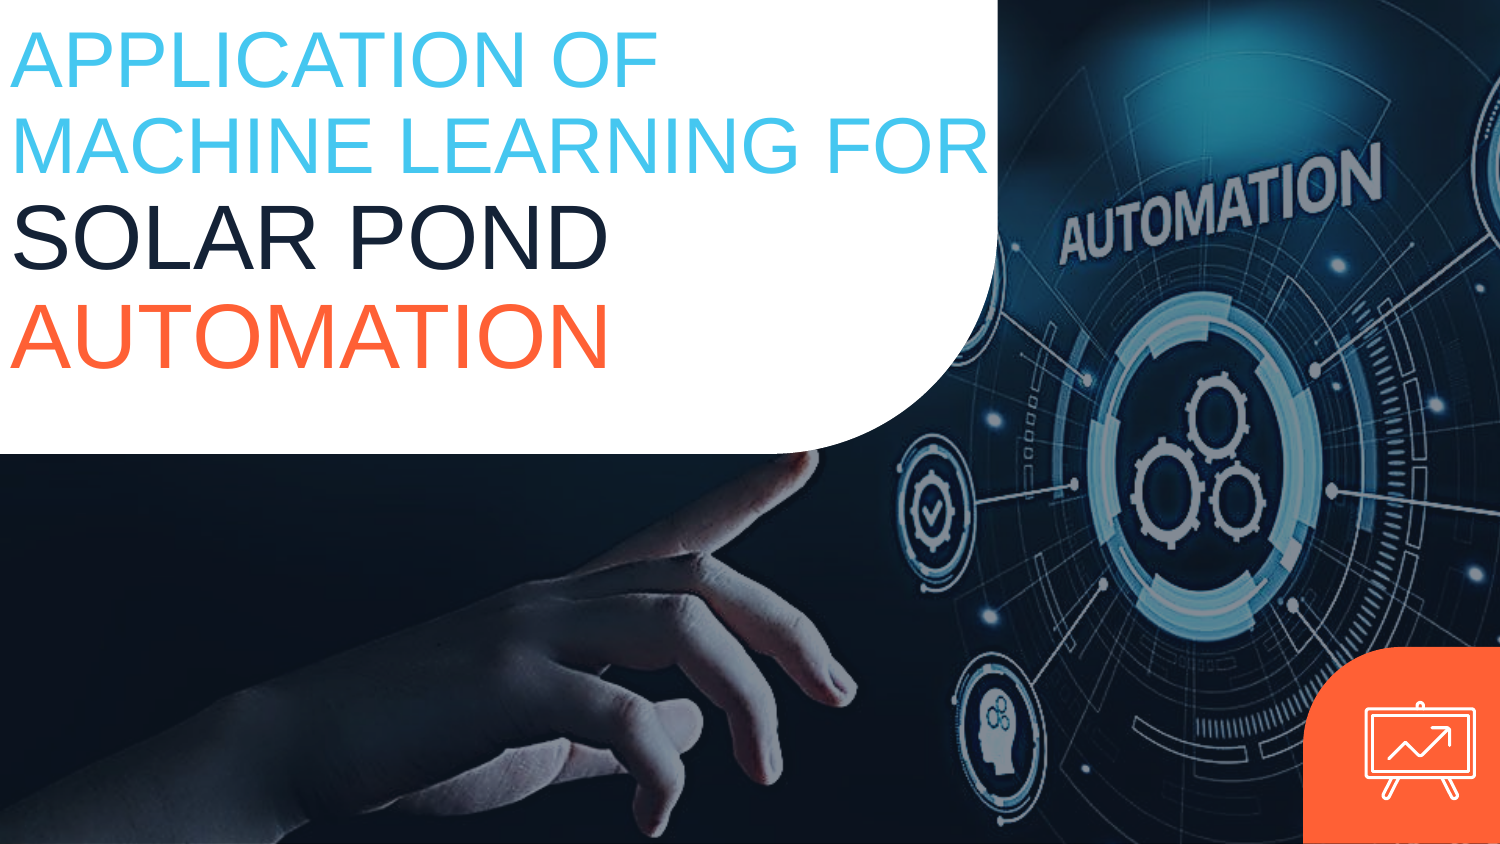

# APPLICATION OF MACHINE LEARNING FOR SOLAR POND AUTOMATION